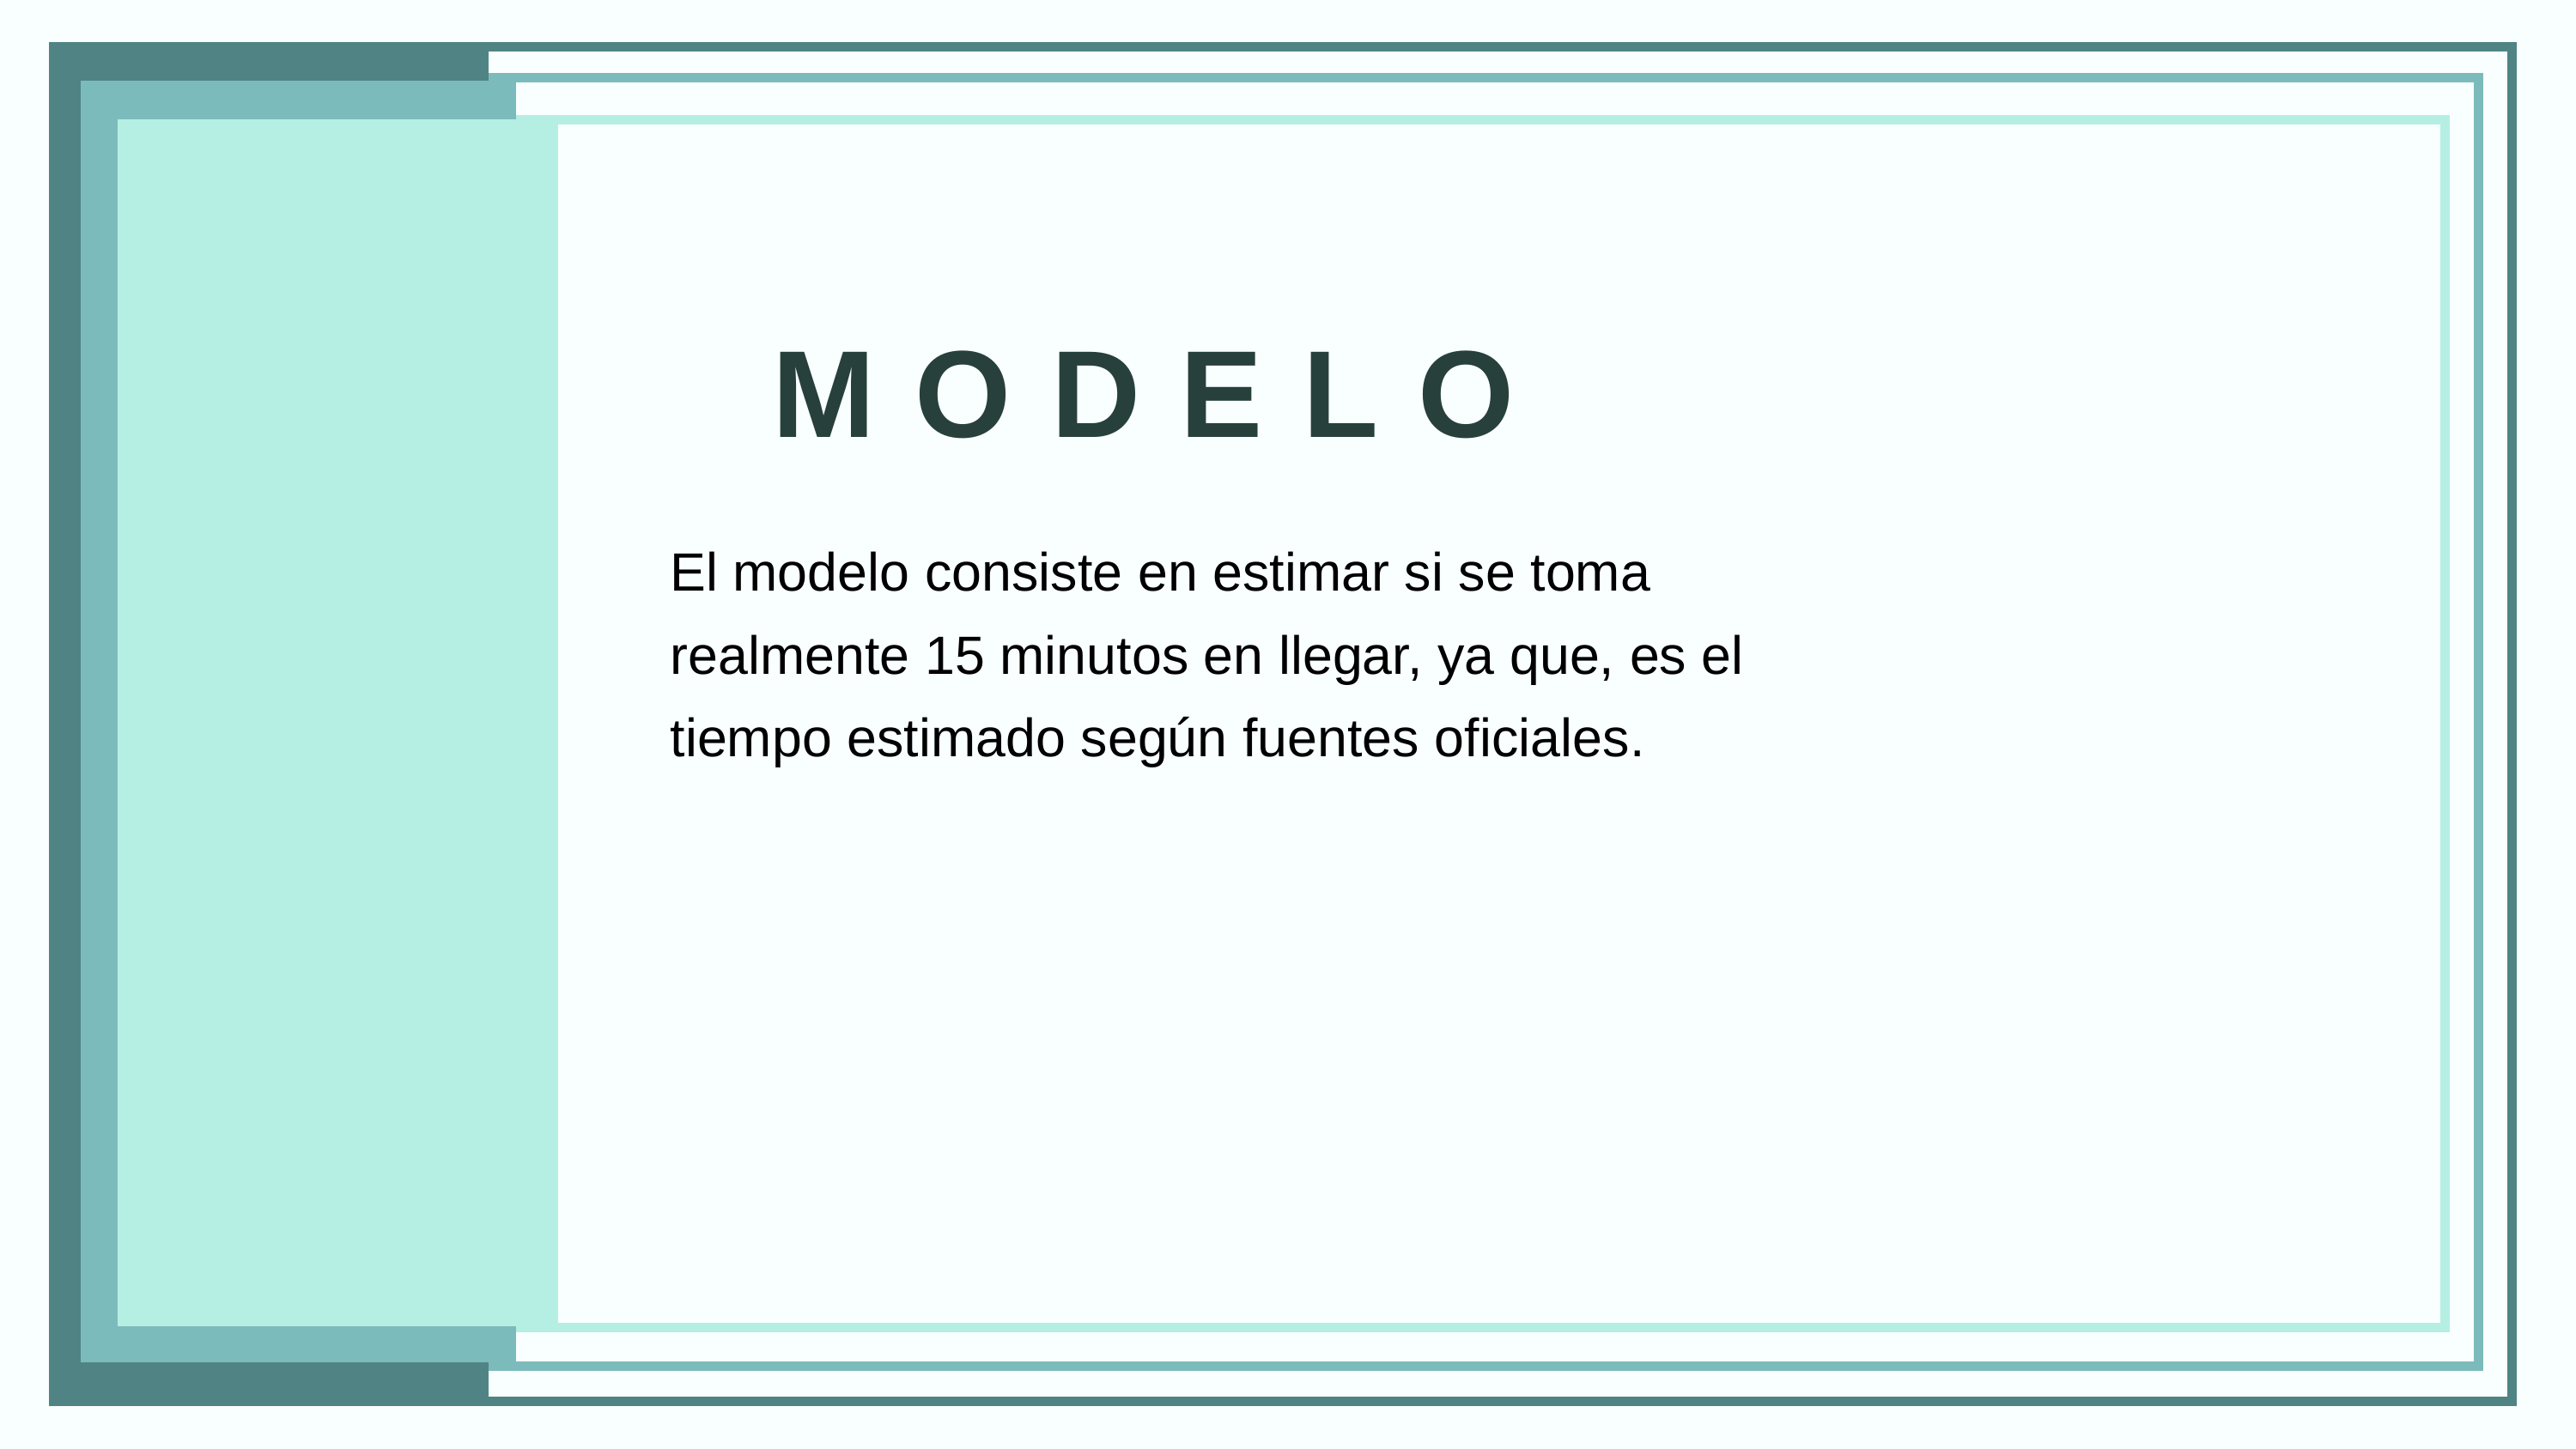

MODELO
El modelo consiste en estimar si se toma realmente 15 minutos en llegar, ya que, es el tiempo estimado según fuentes oficiales.